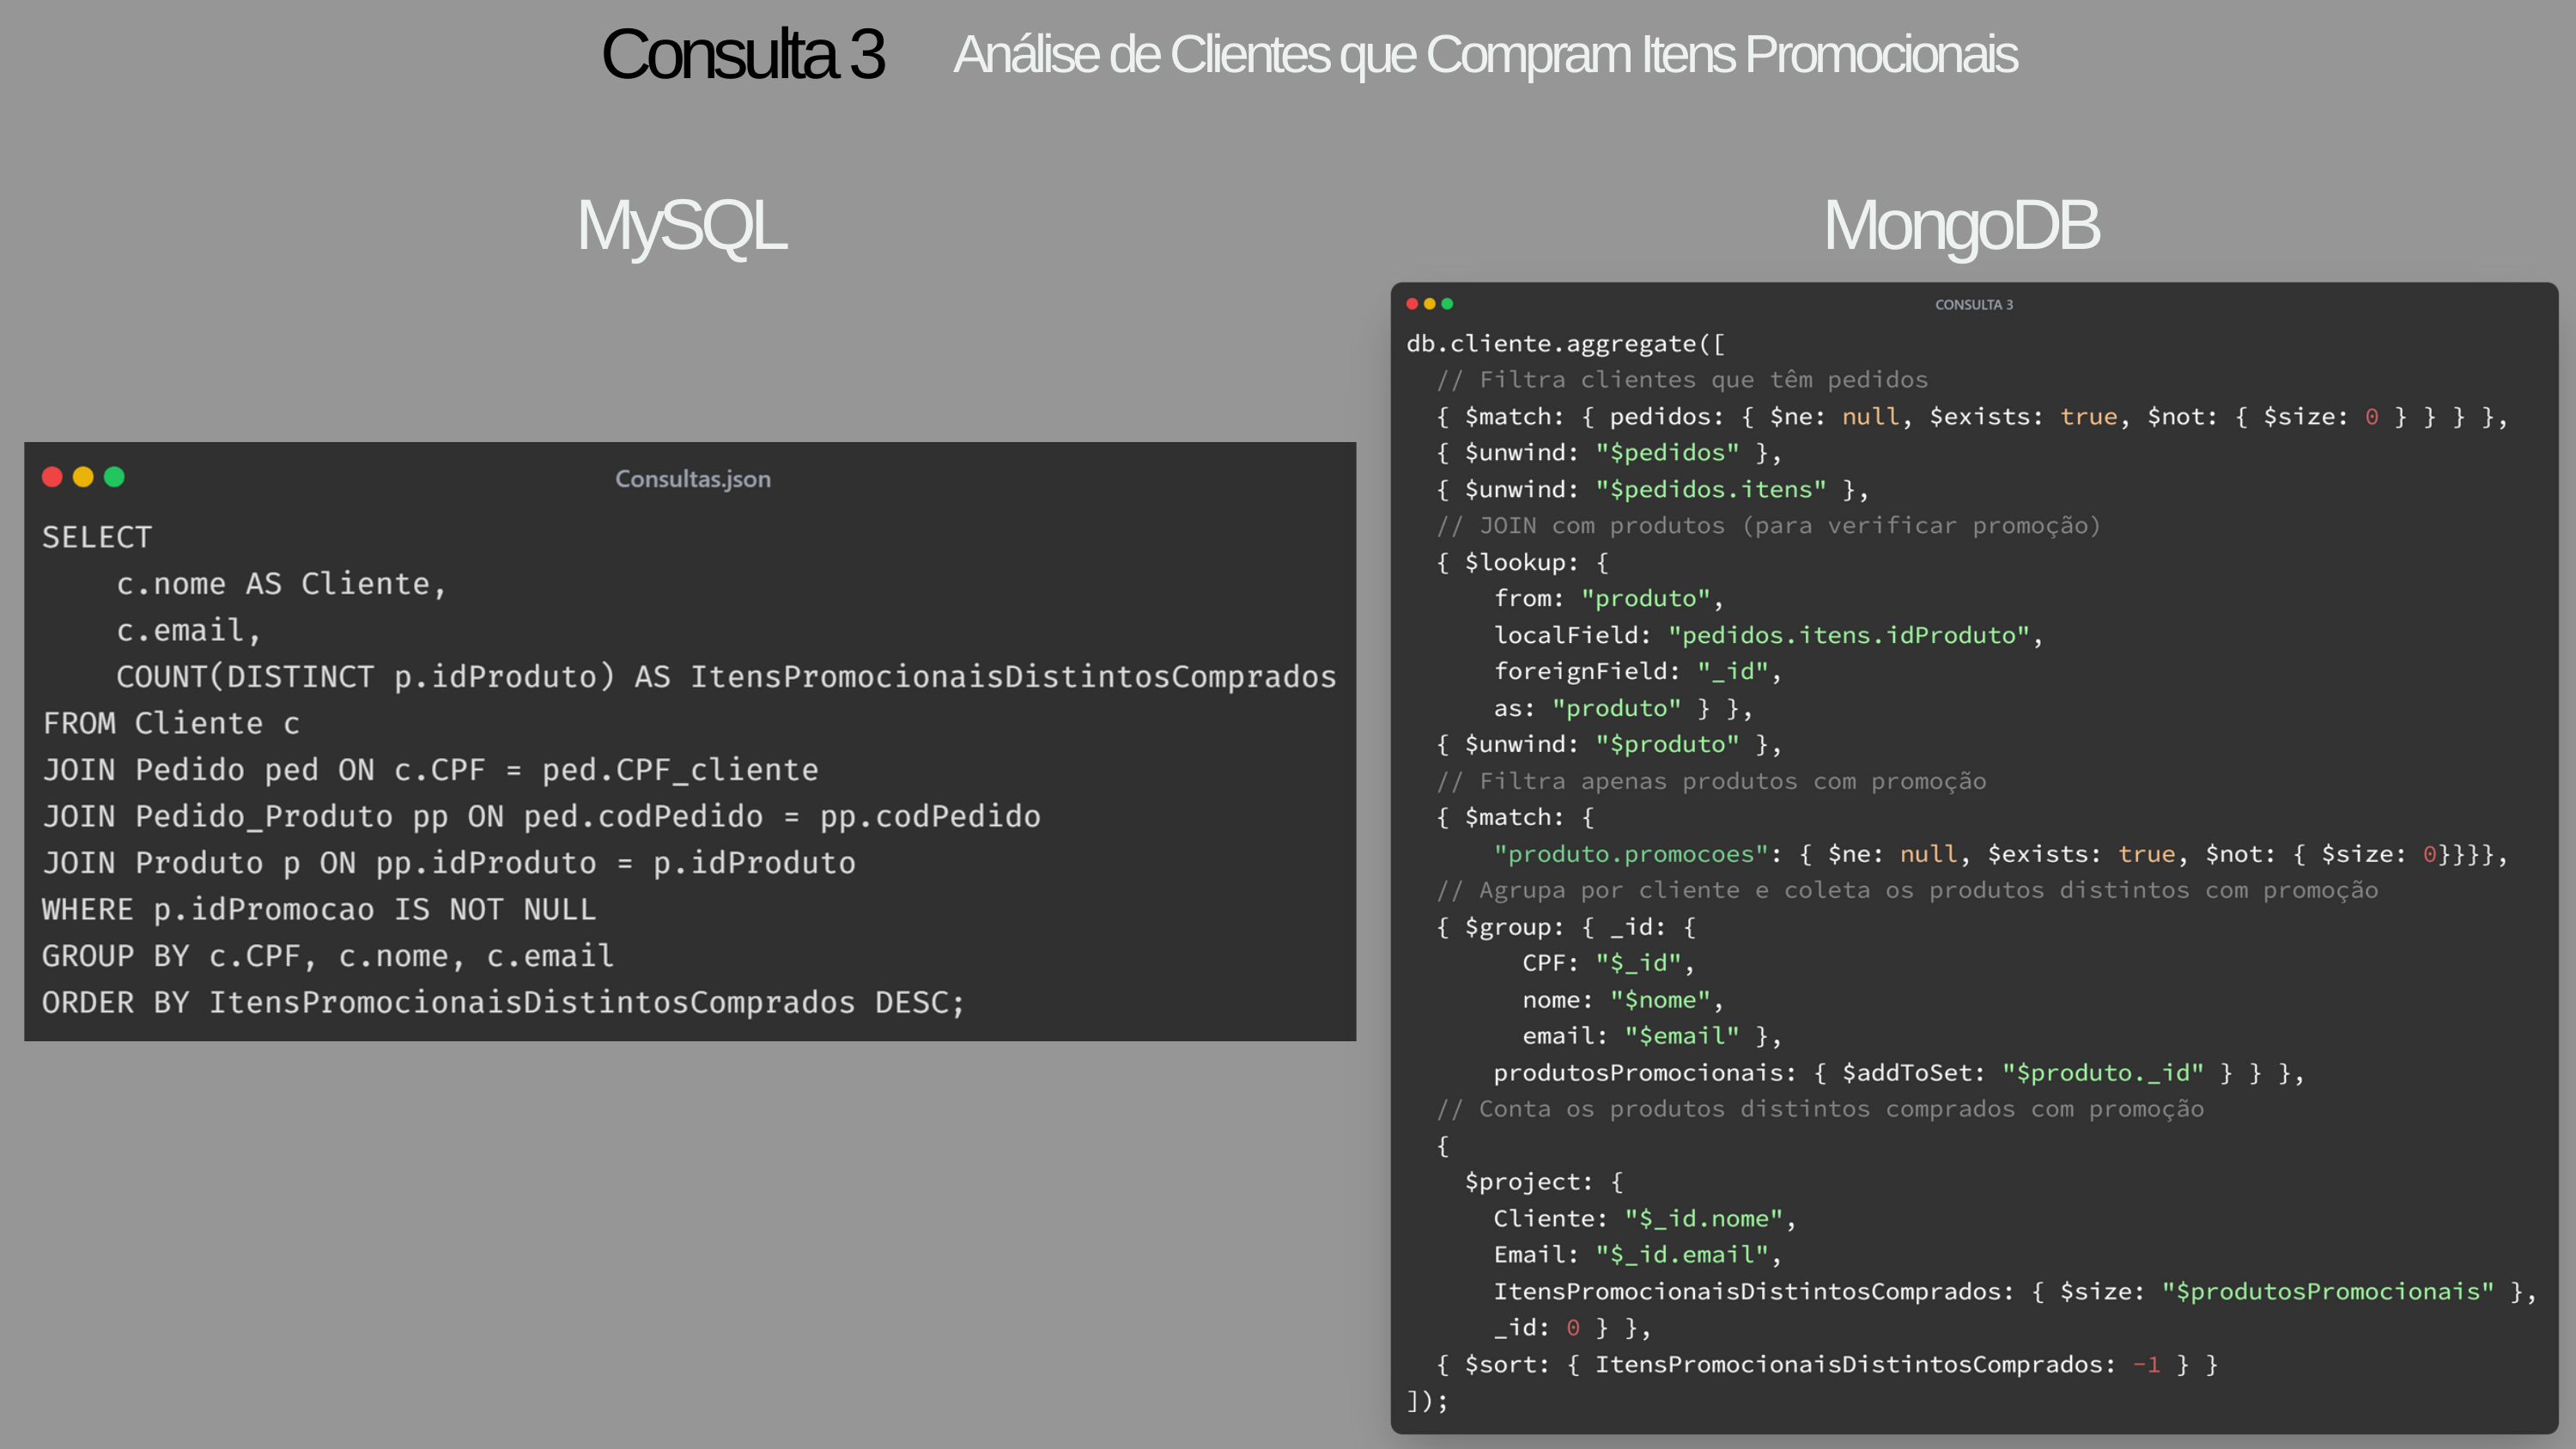

Consulta 3
Análise de Clientes que Compram Itens Promocionais
MySQL
MongoDB